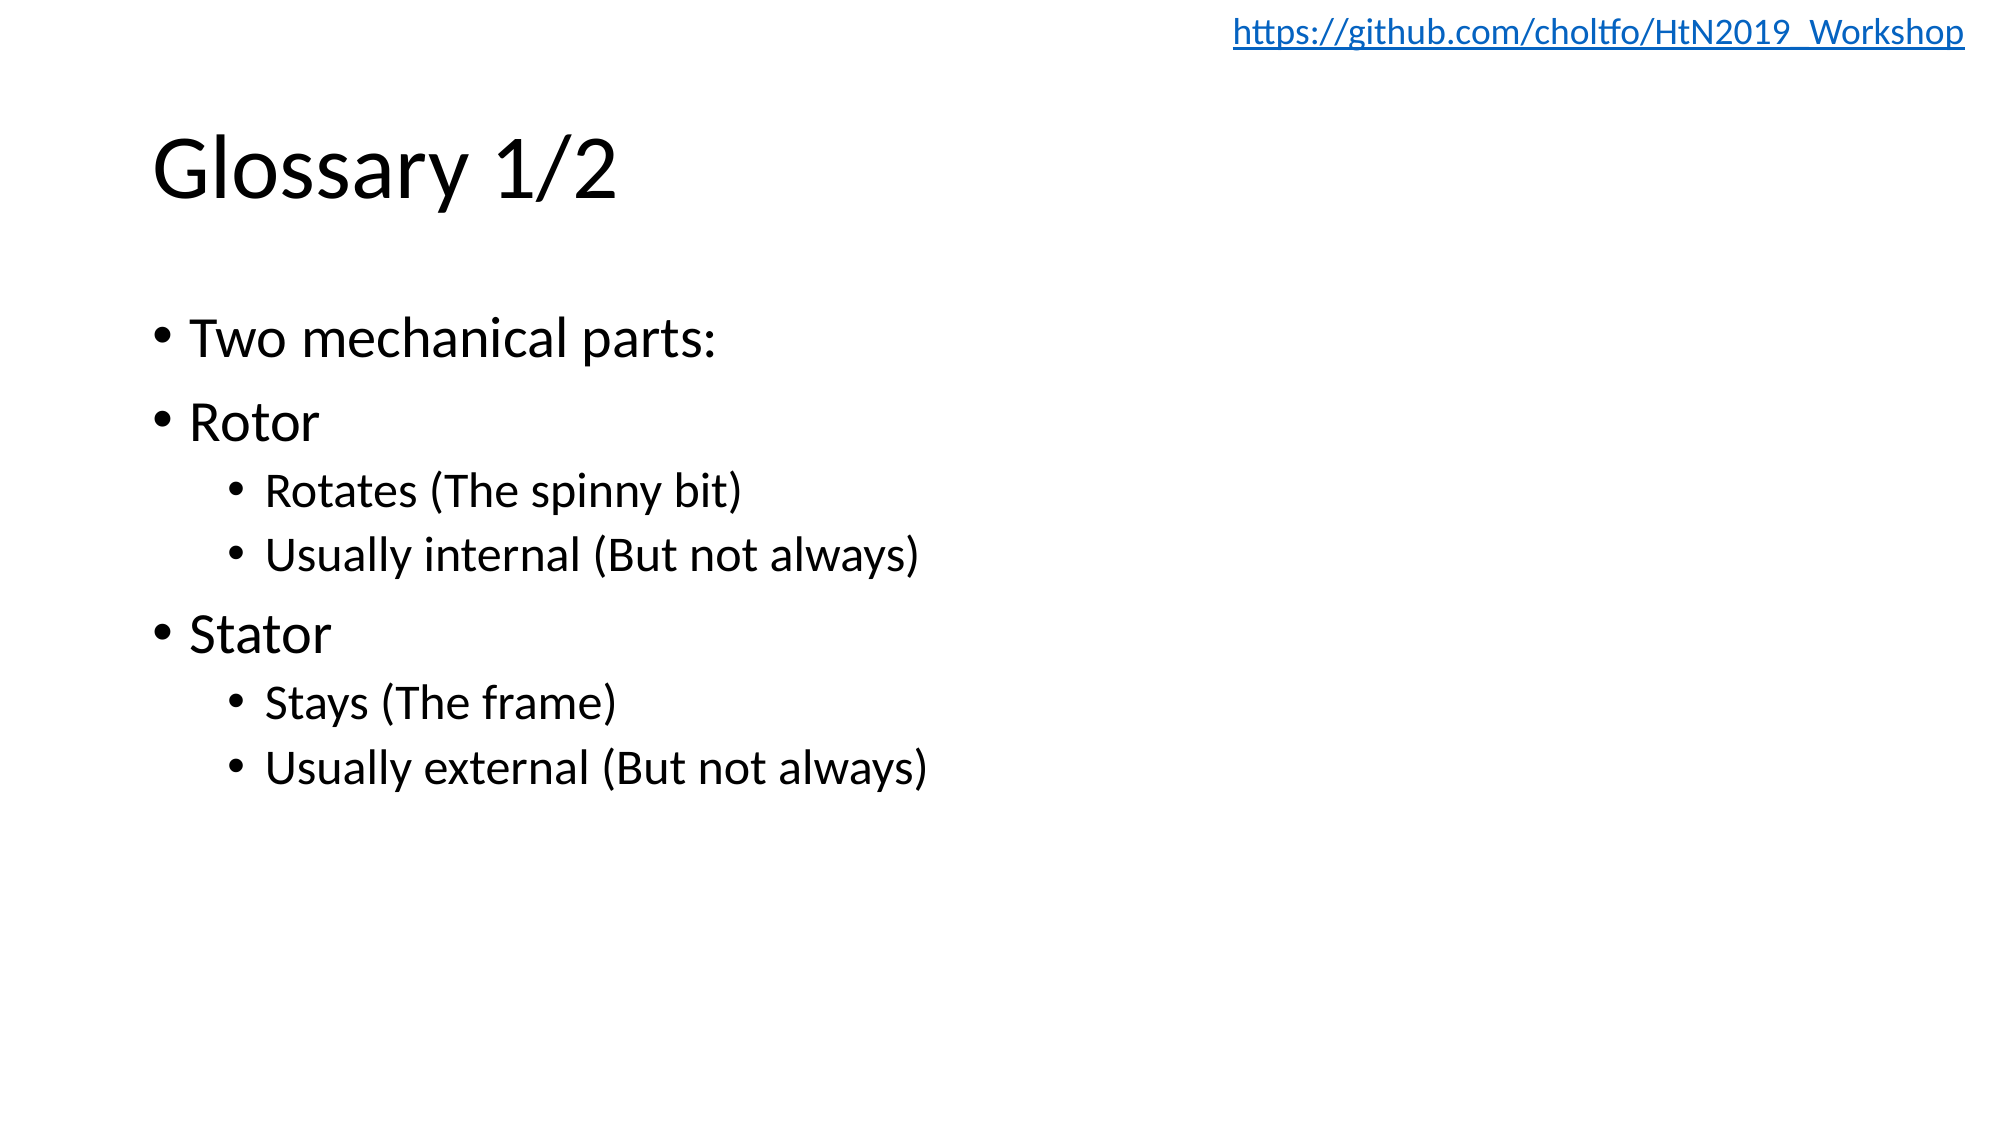

https://github.com/choltfo/HtN2019_Workshop
# Glossary 1/2
Two mechanical parts:
Rotor
Rotates (The spinny bit)
Usually internal (But not always)
Stator
Stays (The frame)
Usually external (But not always)